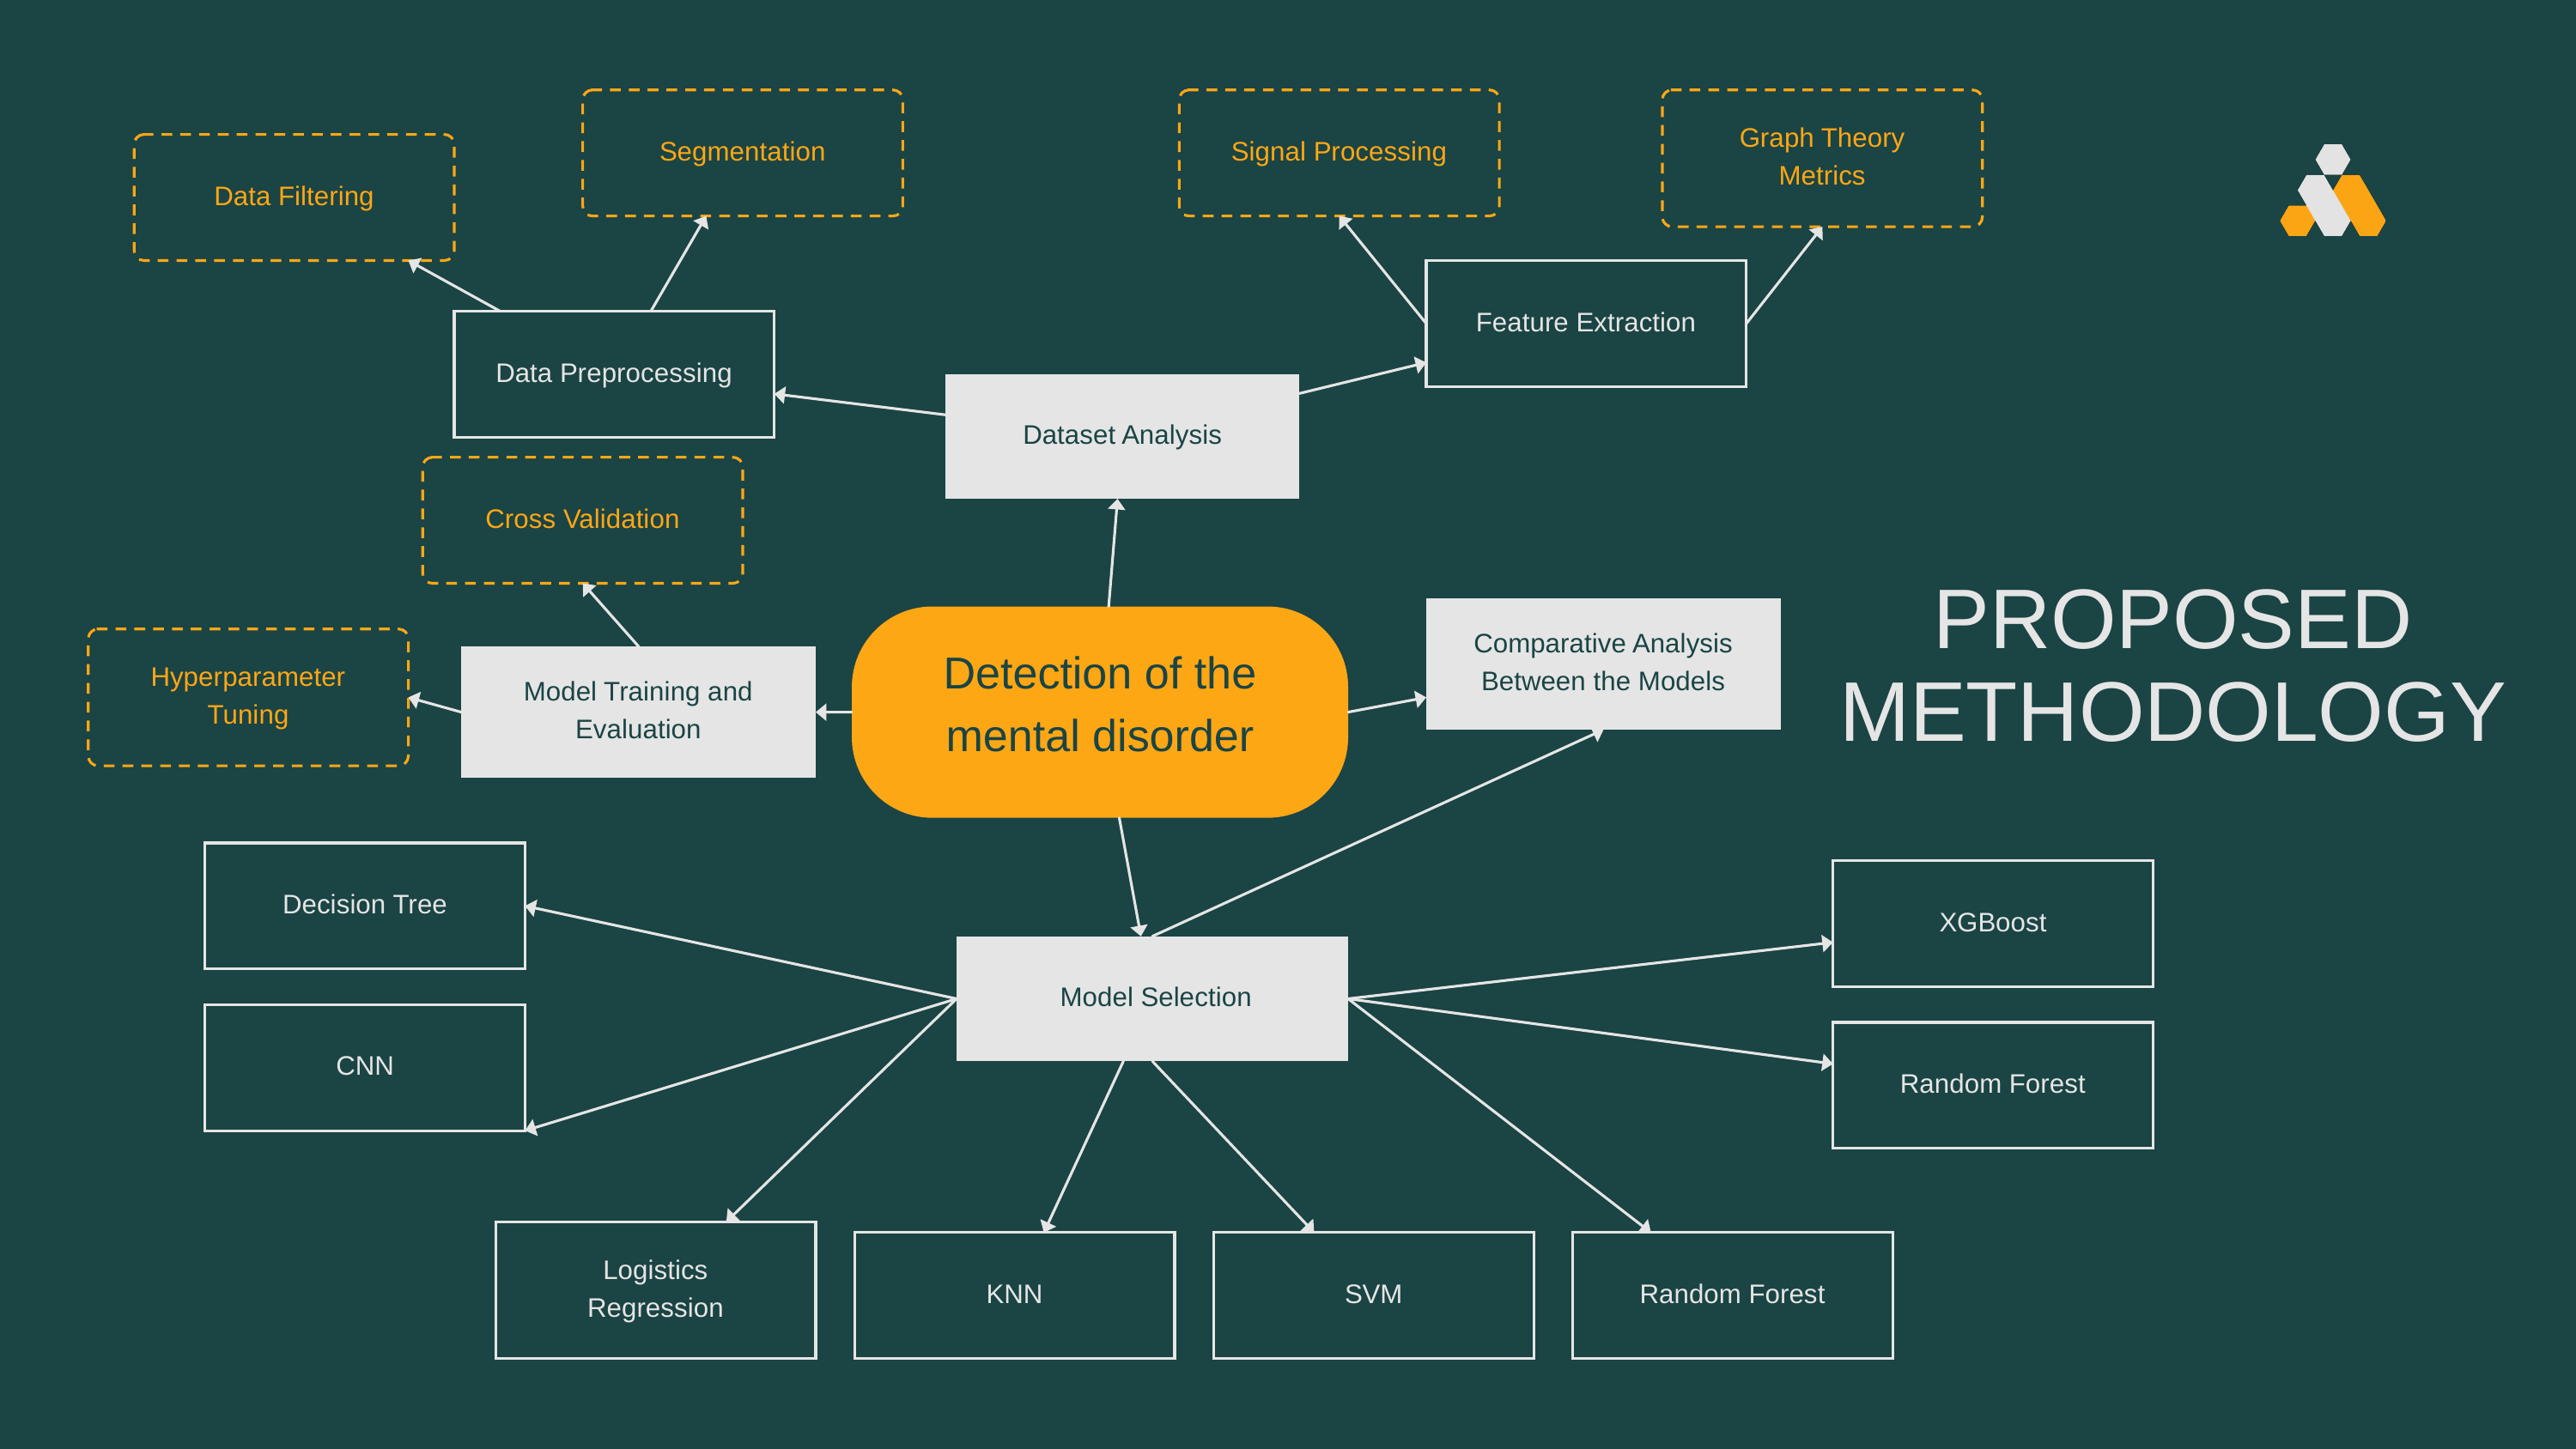

Segmentation

Signal Processing

Graph Theory Metrics

Data Filtering

Feature Extraction

Data Preprocessing

Dataset Analysis

Cross Validation

PROPOSED METHODOLOGY

Comparative Analysis Between the Models

Detection of the mental disorder

Hyperparameter Tuning

Model Training and Evaluation

Decision Tree

XGBoost

 Model Selection

CNN

Random Forest

Logistics Regression

KNN

SVM

Random Forest